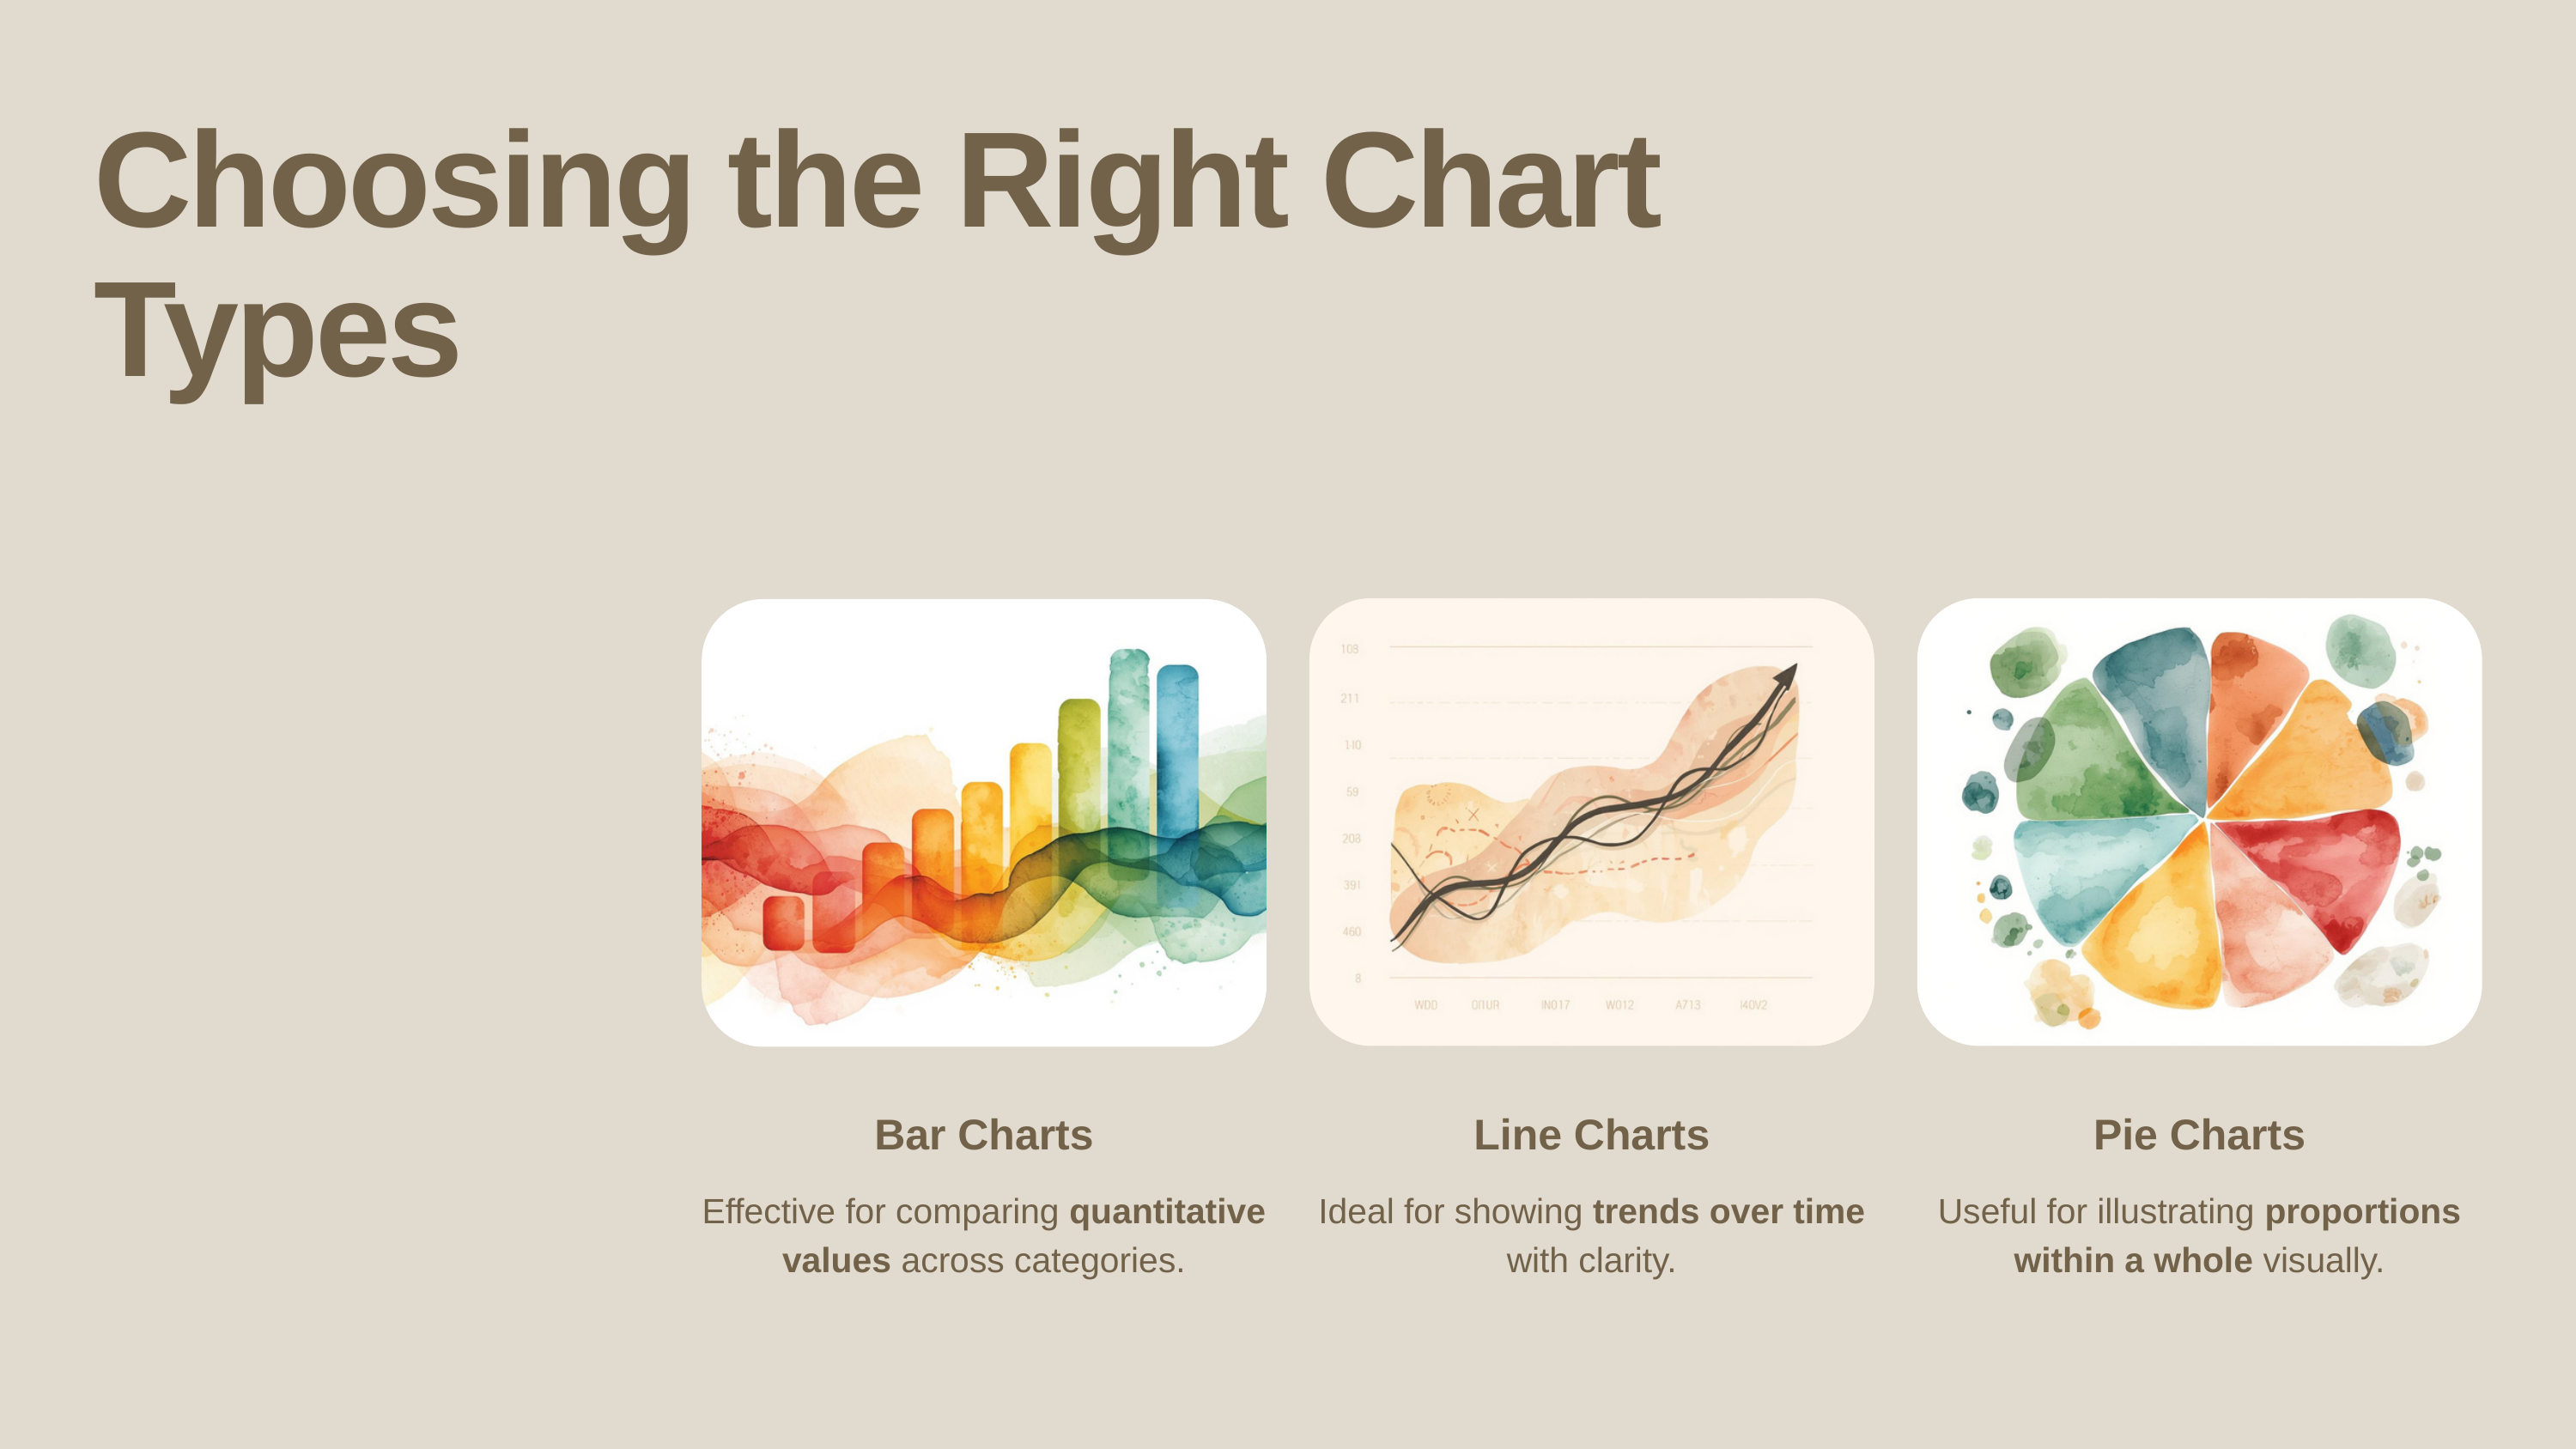

Choosing the Right Chart Types

Bar Charts
Effective for comparing quantitative values across categories.
Line Charts
Ideal for showing trends over time with clarity.
Pie Charts
Useful for illustrating proportions within a whole visually.